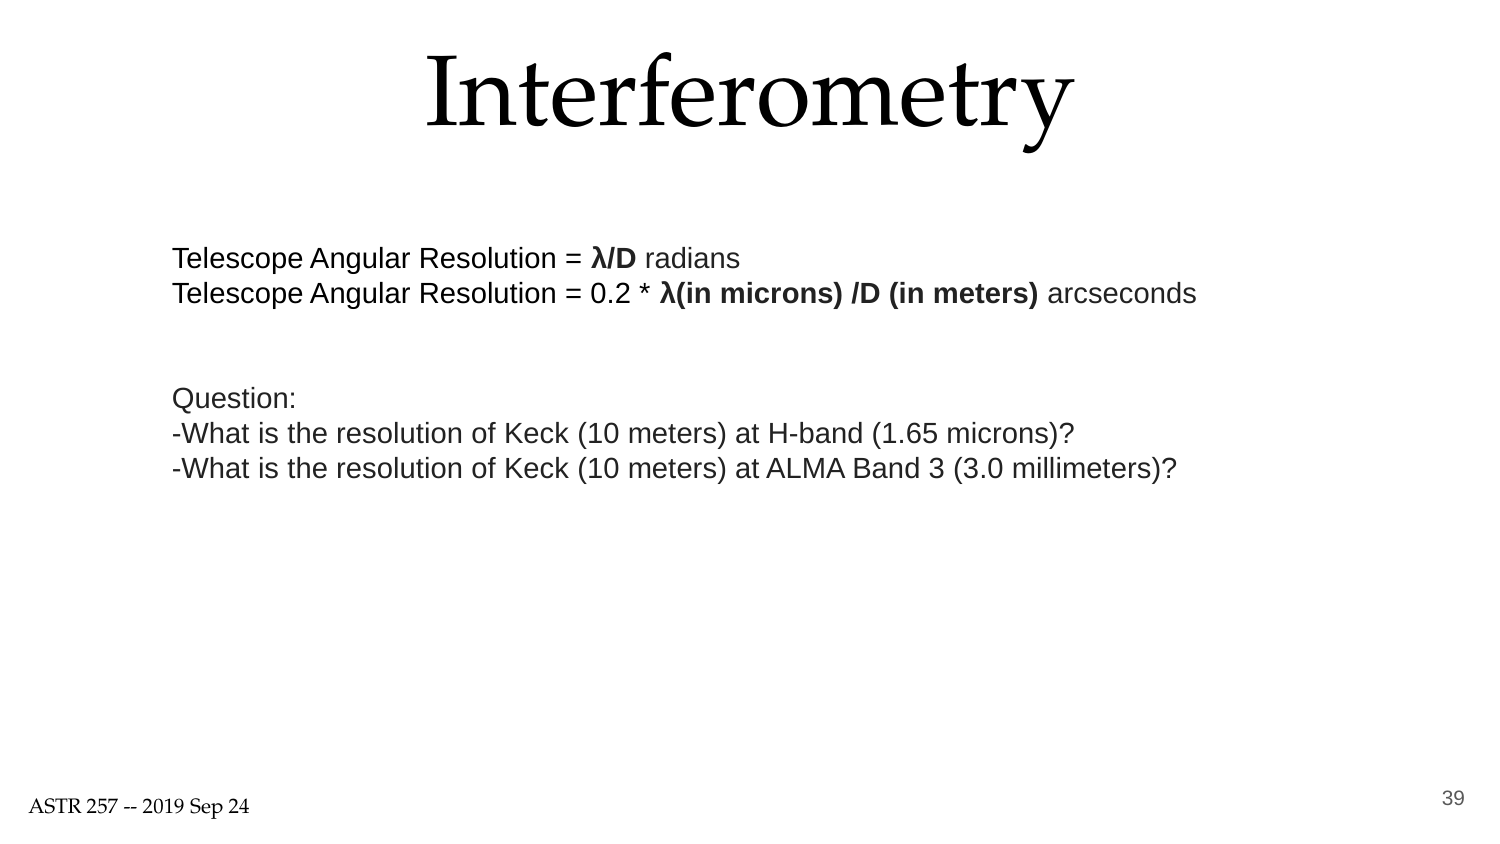

Interferometry

Telescope Angular Resolution = λ/D radians
Telescope Angular Resolution = 0.2 * λ(in microns) /D (in meters) arcseconds

Question:
-What is the resolution of Keck (10 meters) at H-band (1.65 microns)?
-What is the resolution of Keck (10 meters) at ALMA Band 3 (3.0 millimeters)?

39